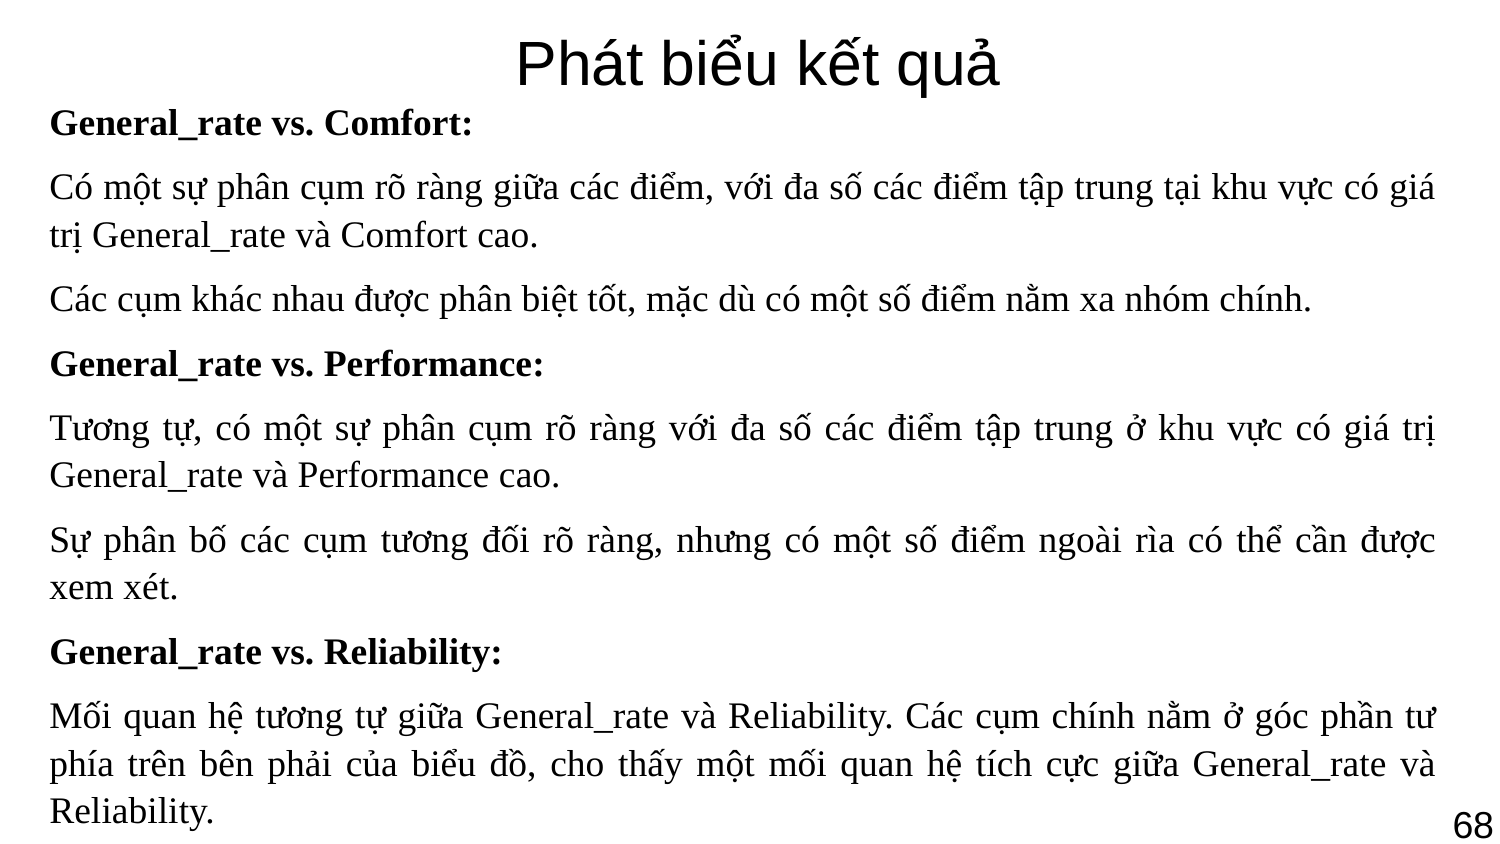

# Phát biểu kết quả
General_rate vs. Comfort:
Có một sự phân cụm rõ ràng giữa các điểm, với đa số các điểm tập trung tại khu vực có giá trị General_rate và Comfort cao.
Các cụm khác nhau được phân biệt tốt, mặc dù có một số điểm nằm xa nhóm chính.
General_rate vs. Performance:
Tương tự, có một sự phân cụm rõ ràng với đa số các điểm tập trung ở khu vực có giá trị General_rate và Performance cao.
Sự phân bố các cụm tương đối rõ ràng, nhưng có một số điểm ngoài rìa có thể cần được xem xét.
General_rate vs. Reliability:
Mối quan hệ tương tự giữa General_rate và Reliability. Các cụm chính nằm ở góc phần tư phía trên bên phải của biểu đồ, cho thấy một mối quan hệ tích cực giữa General_rate và Reliability.

68